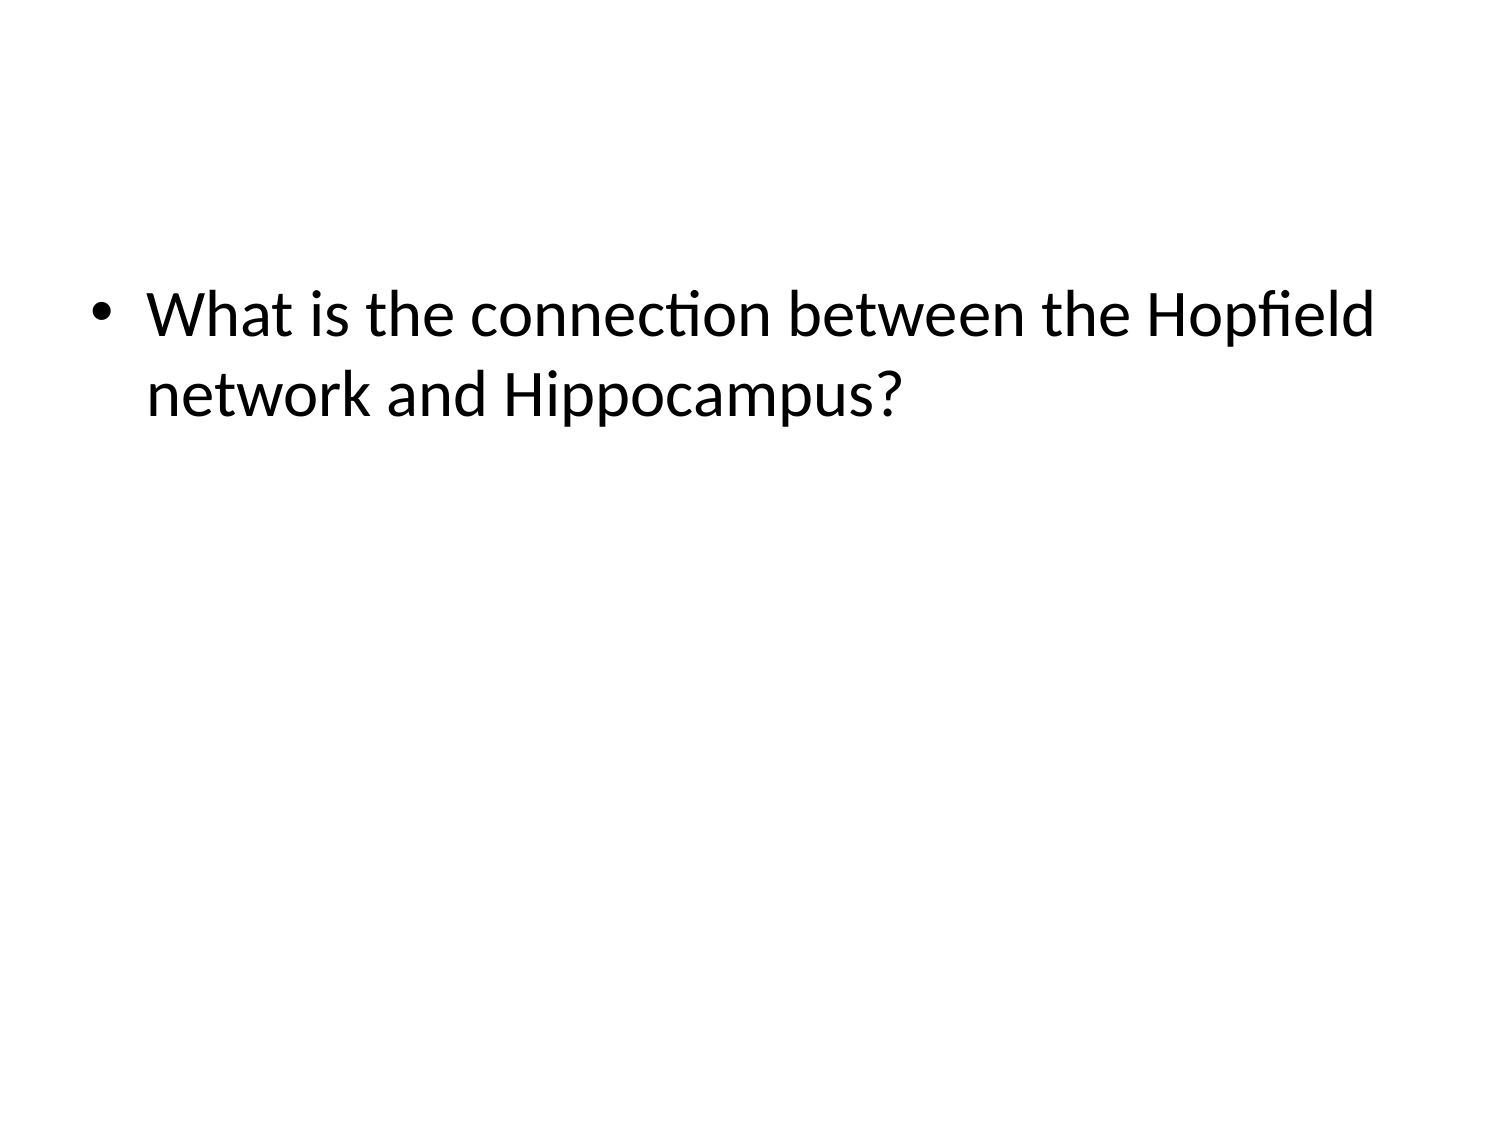

#
What is the connection between the Hopfield network and Hippocampus?